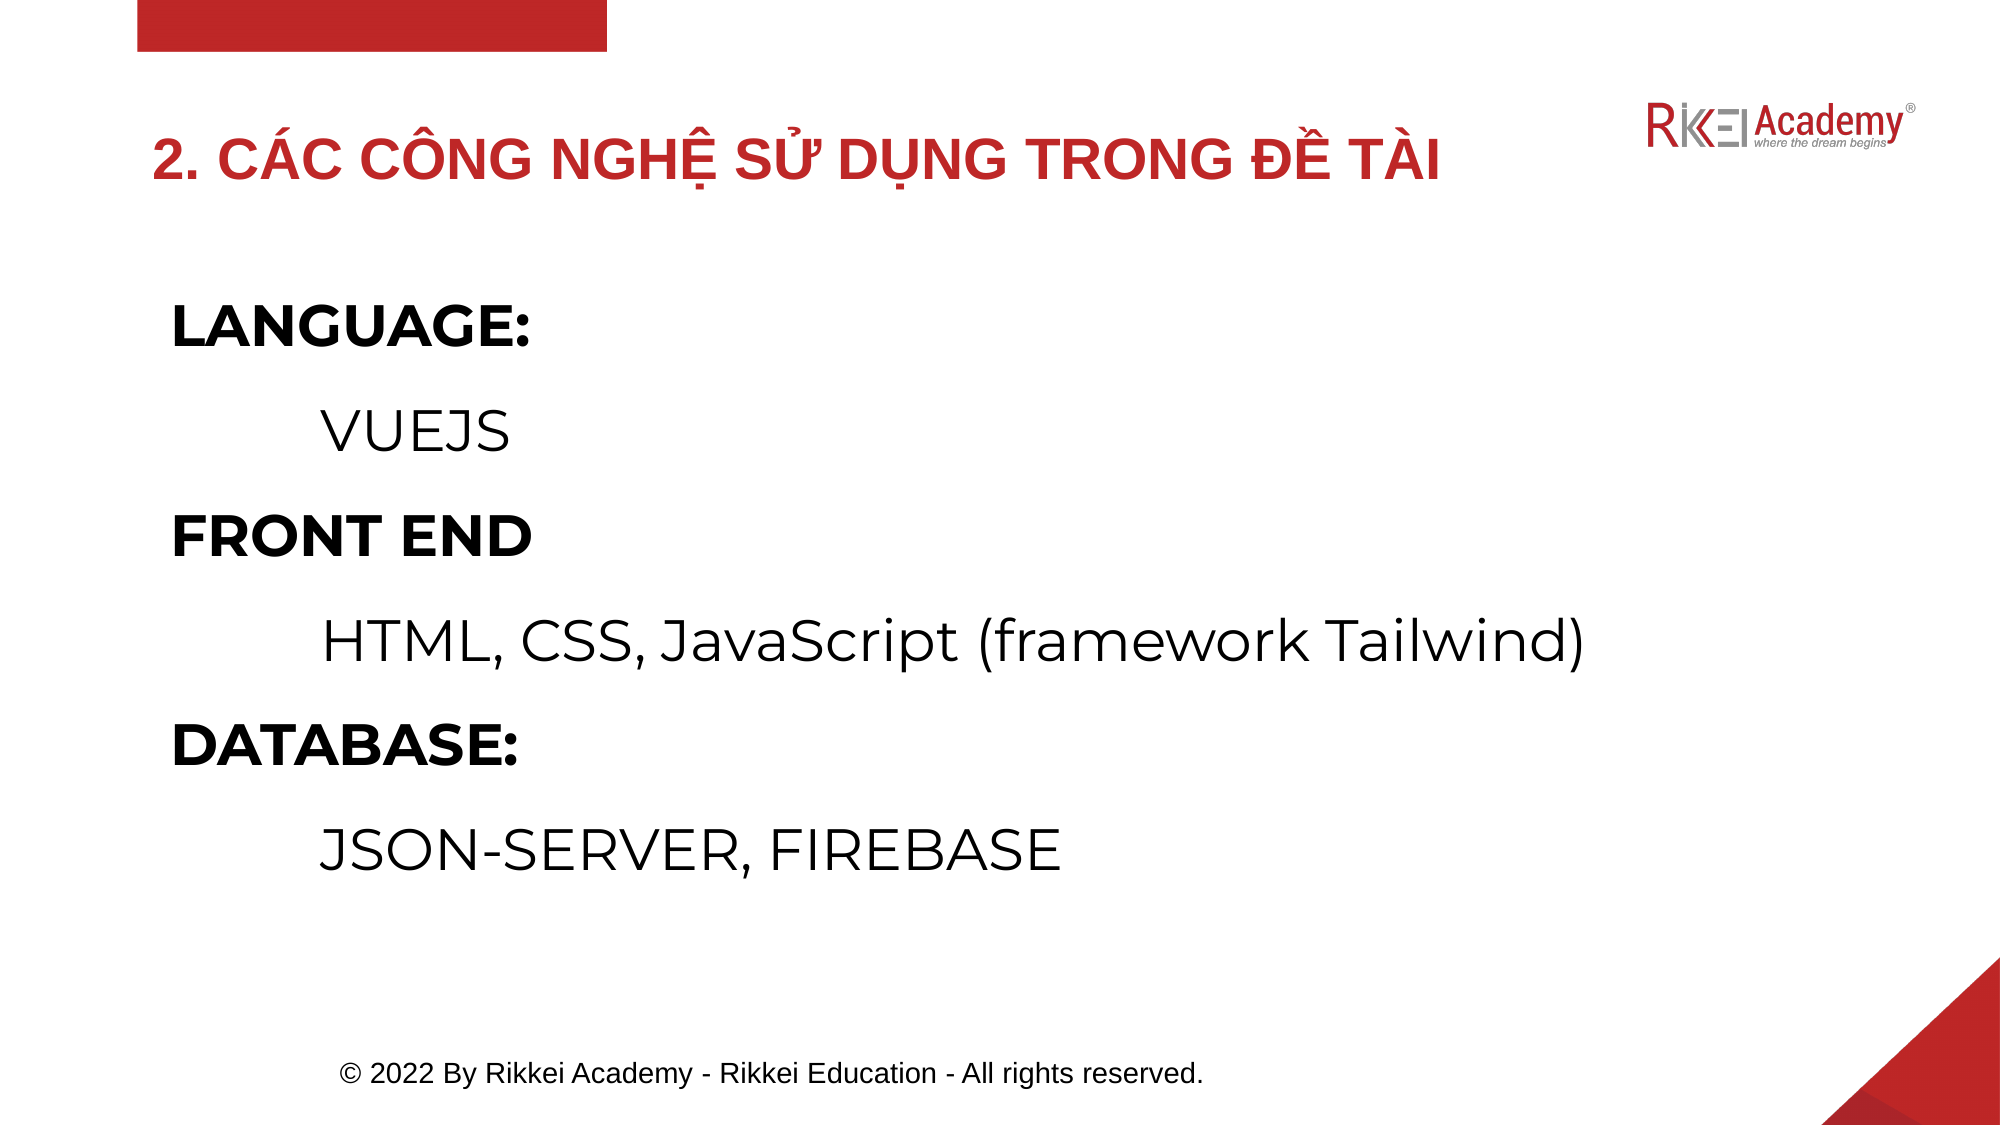

# 2. CÁC CÔNG NGHỆ SỬ DỤNG TRONG ĐỀ TÀI
LANGUAGE:
	VUEJS
FRONT END
	HTML, CSS, JavaScript (framework Tailwind)
DATABASE:
	JSON-SERVER, FIREBASE